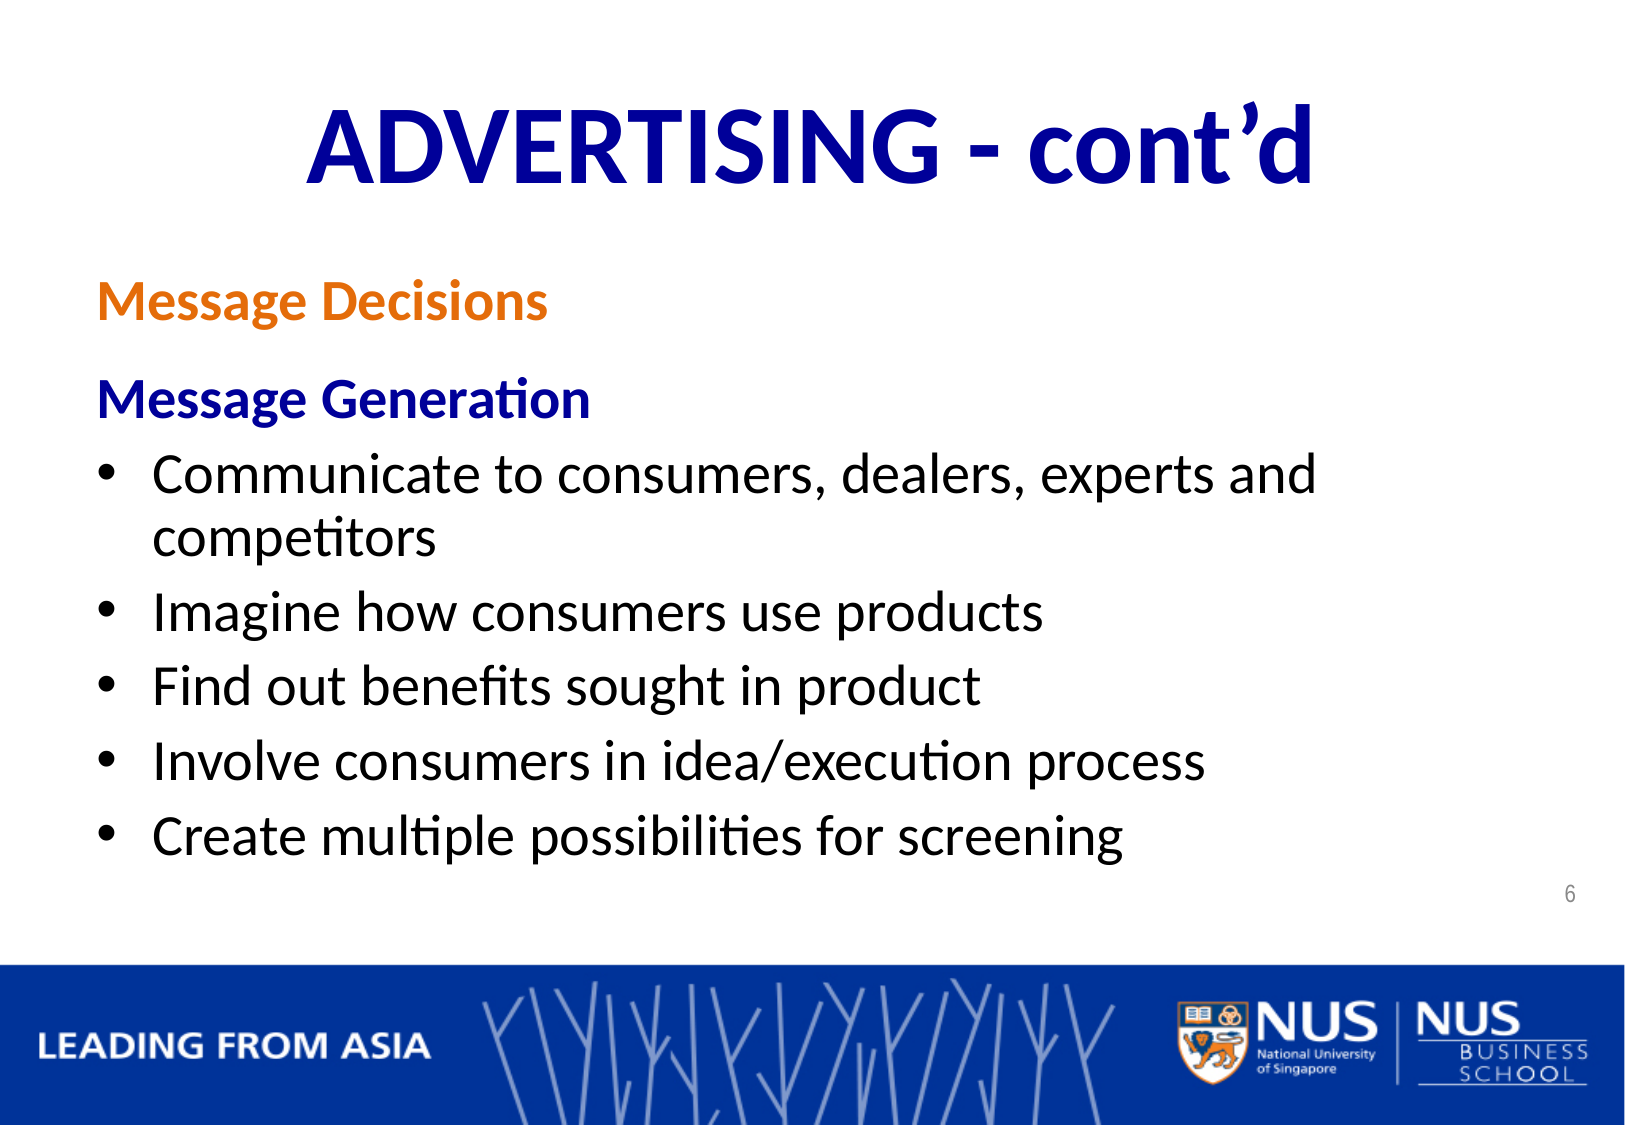

# ADVERTISING - cont’d
Message Decisions

Message Generation
Communicate to consumers, dealers, experts and competitors
Imagine how consumers use products
Find out benefits sought in product
Involve consumers in idea/execution process
Create multiple possibilities for screening
6